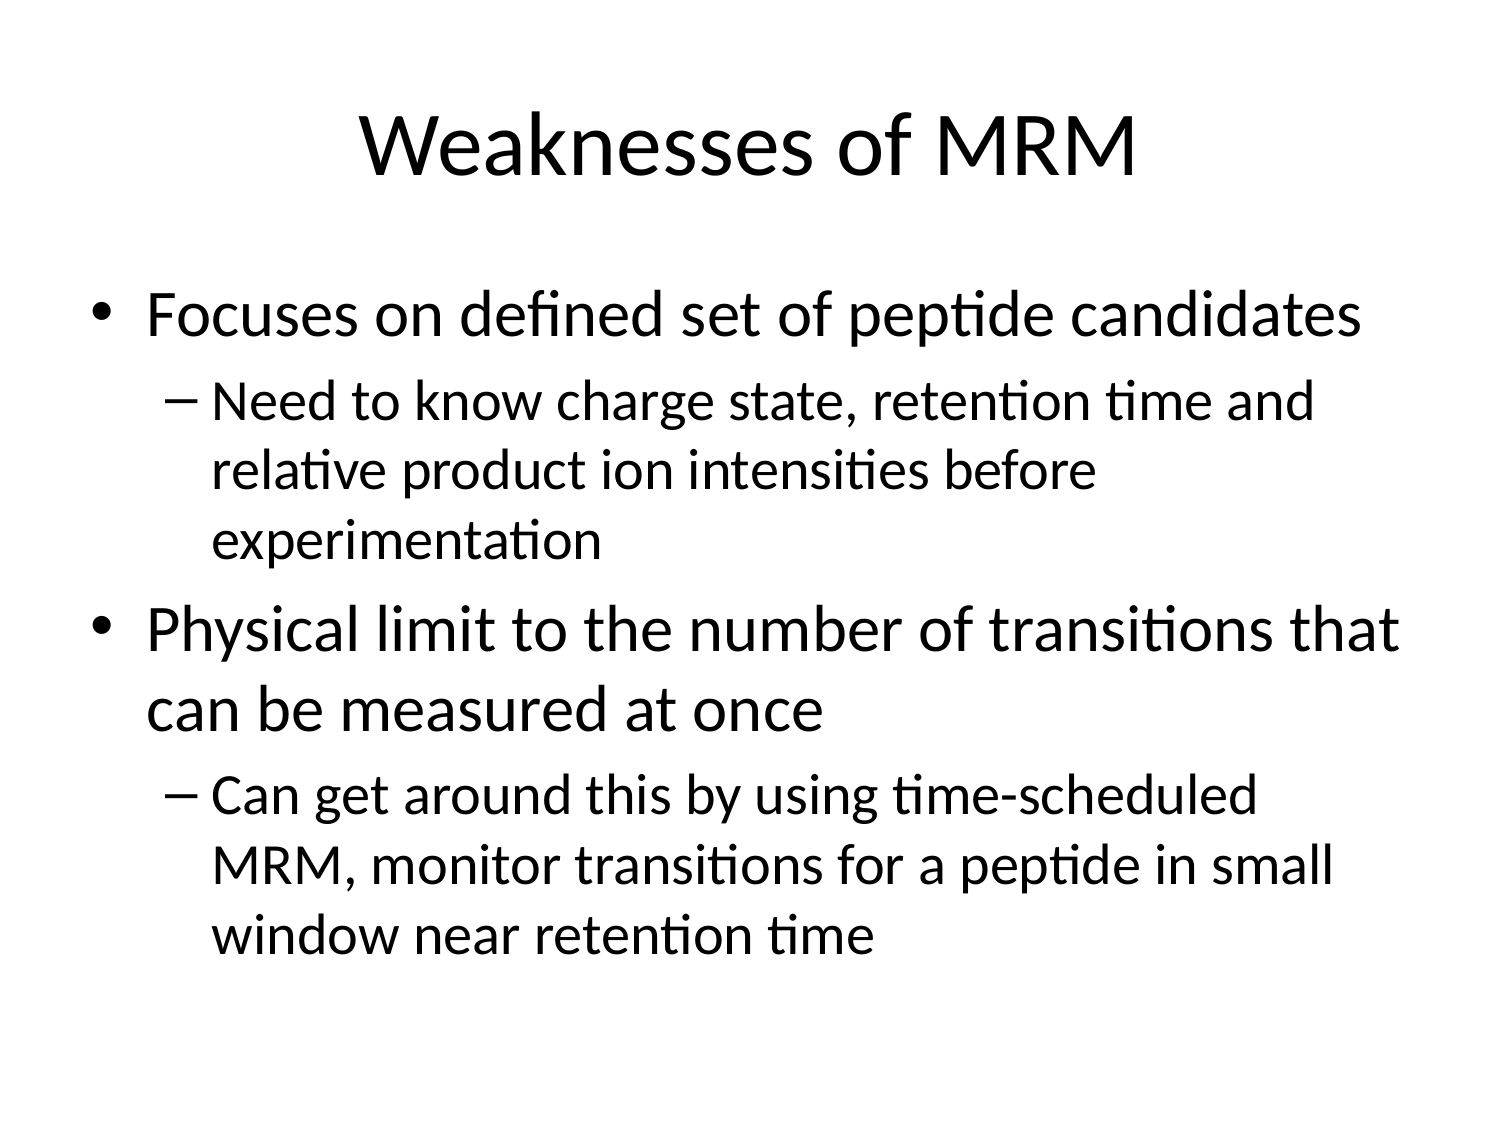

# Weaknesses of MRM
Focuses on defined set of peptide candidates
Need to know charge state, retention time and relative product ion intensities before experimentation
Physical limit to the number of transitions that can be measured at once
Can get around this by using time-scheduled MRM, monitor transitions for a peptide in small window near retention time